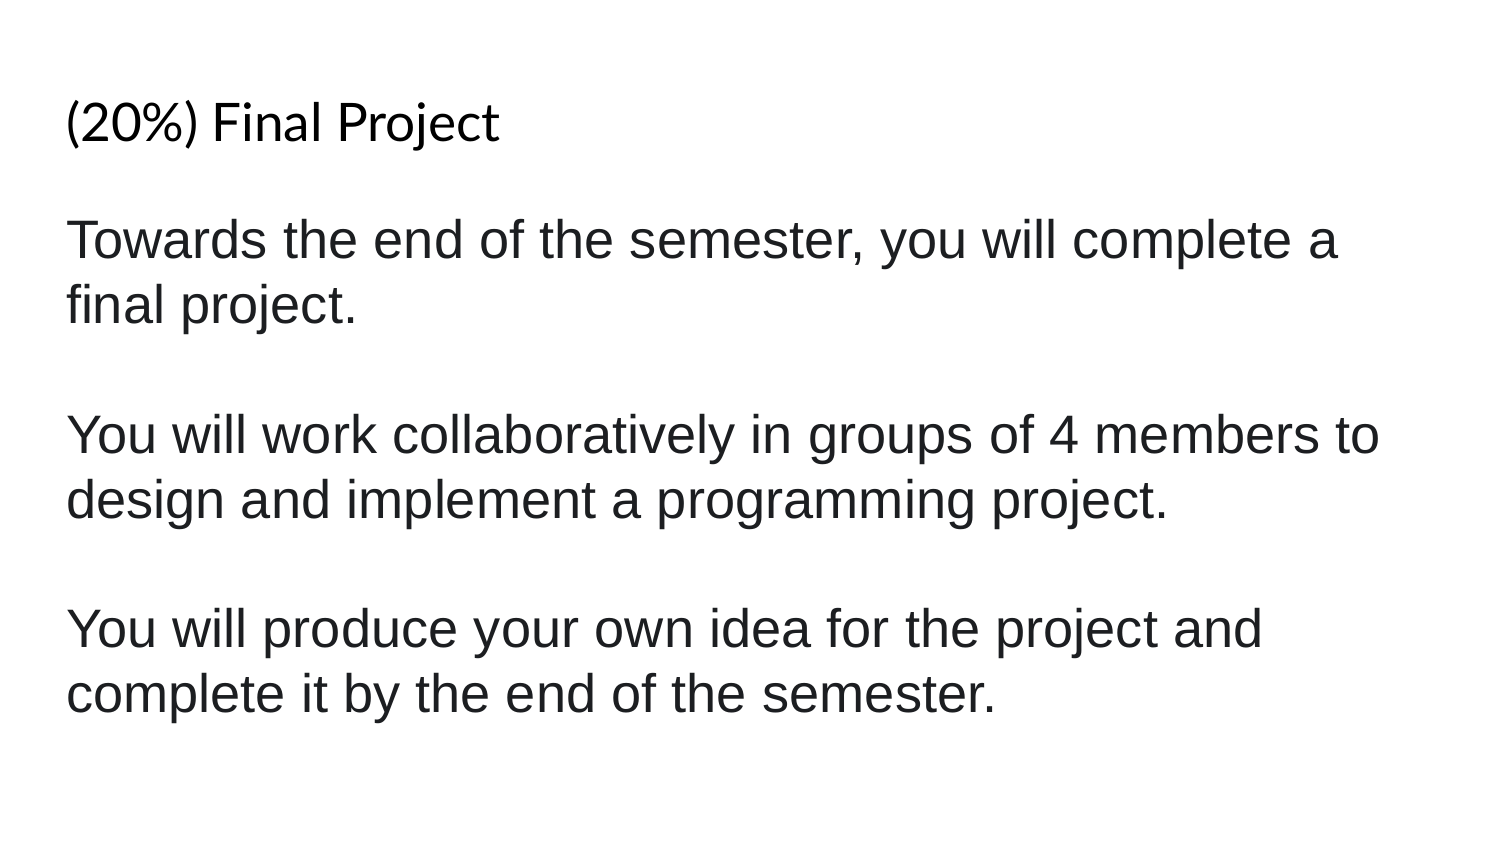

# (20%) Final Project
Towards the end of the semester, you will complete a final project.

You will work collaboratively in groups of 4 members to design and implement a programming project.

You will produce your own idea for the project and complete it by the end of the semester.